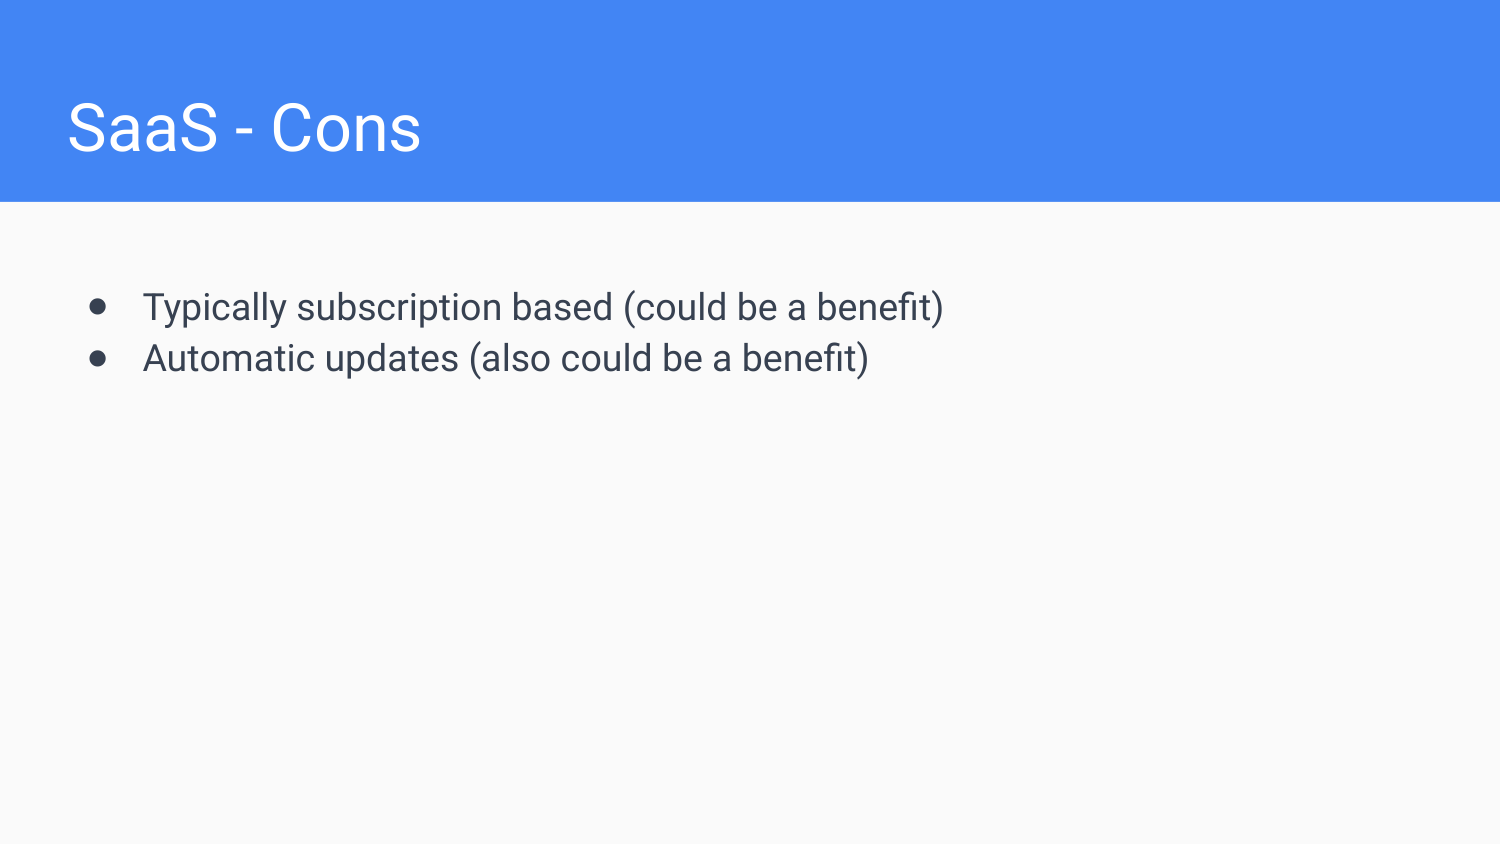

# SaaS - Cons
Typically subscription based (could be a benefit)
Automatic updates (also could be a benefit)